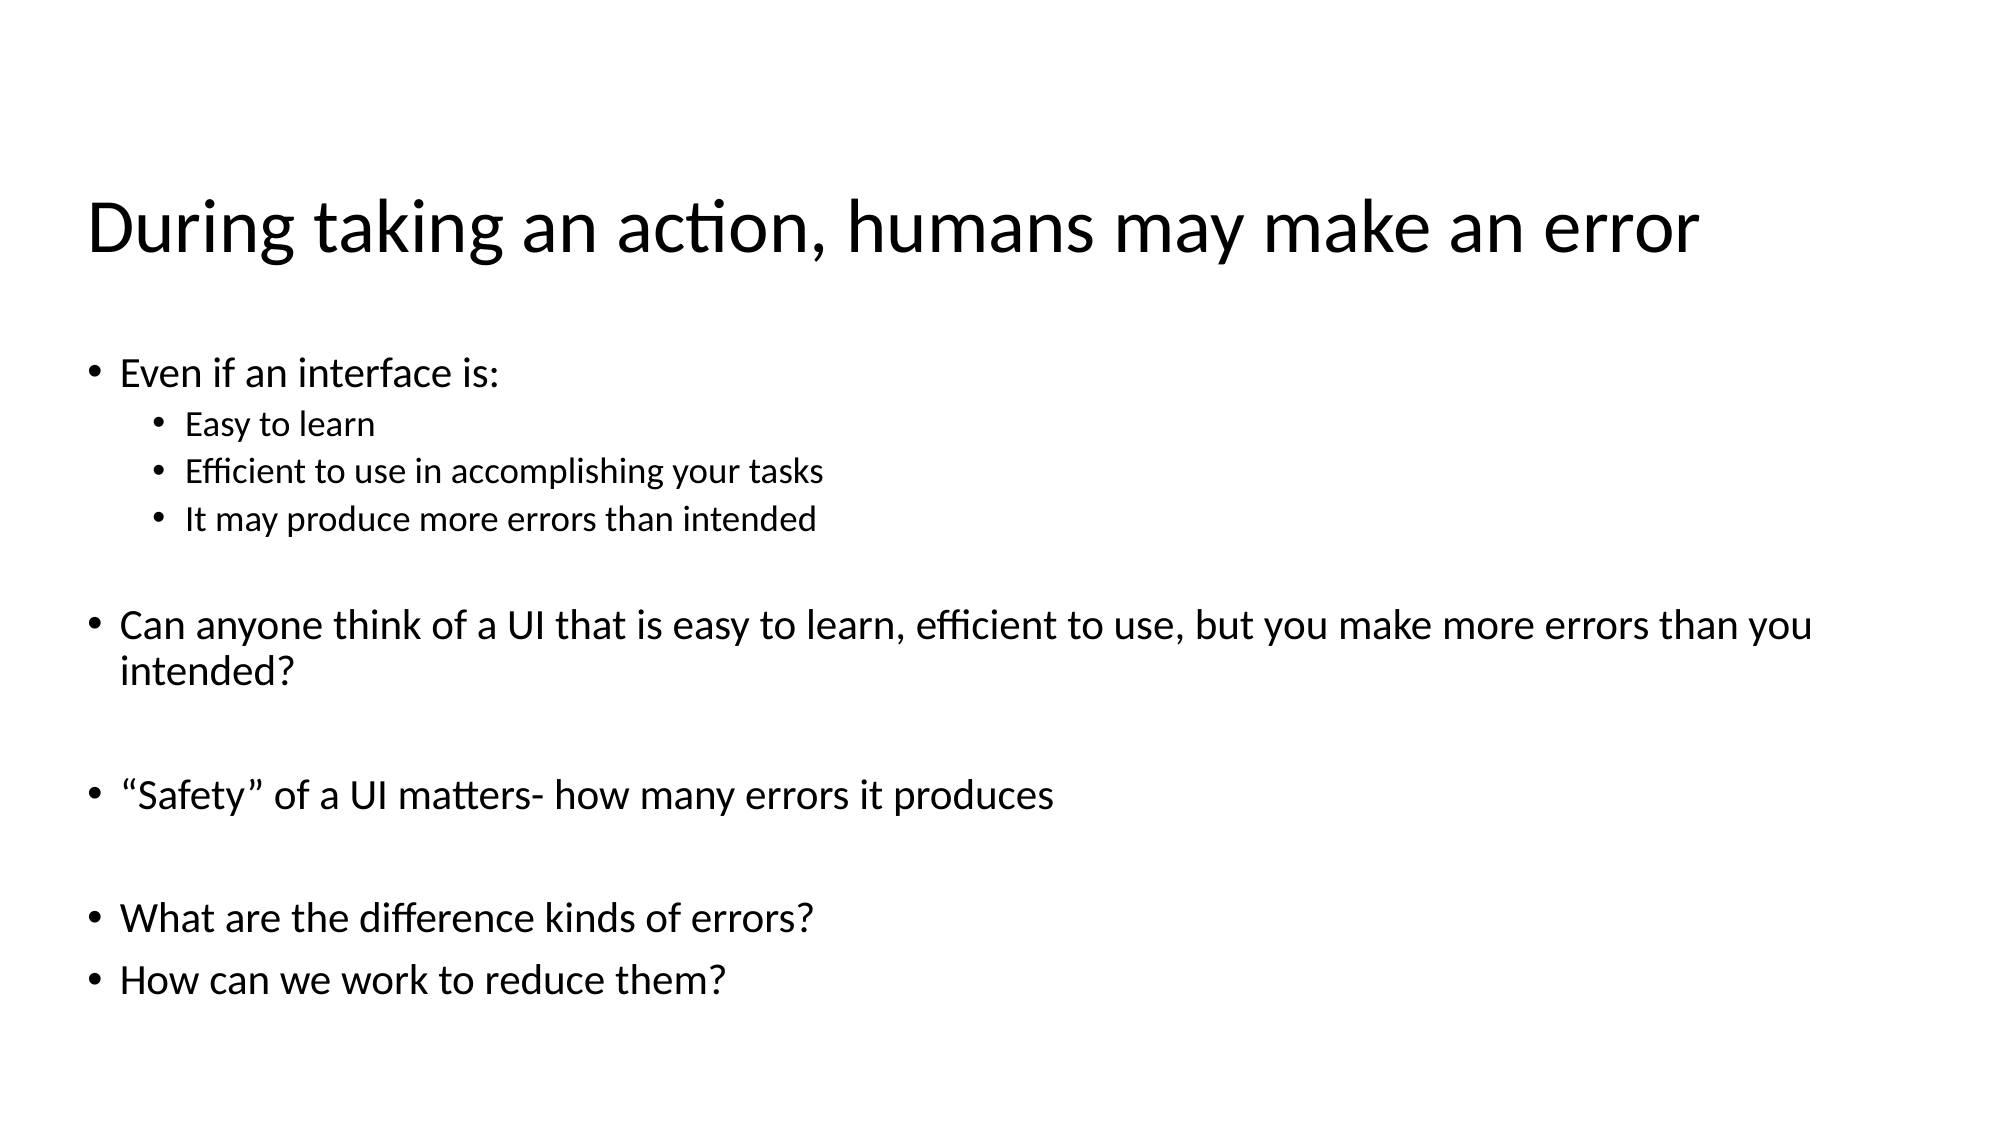

# During taking an action, humans may make an error
Even if an interface is:
Easy to learn
Efficient to use in accomplishing your tasks
It may produce more errors than intended

Can anyone think of a UI that is easy to learn, efficient to use, but you make more errors than you intended?

“Safety” of a UI matters- how many errors it produces

What are the difference kinds of errors?
How can we work to reduce them?